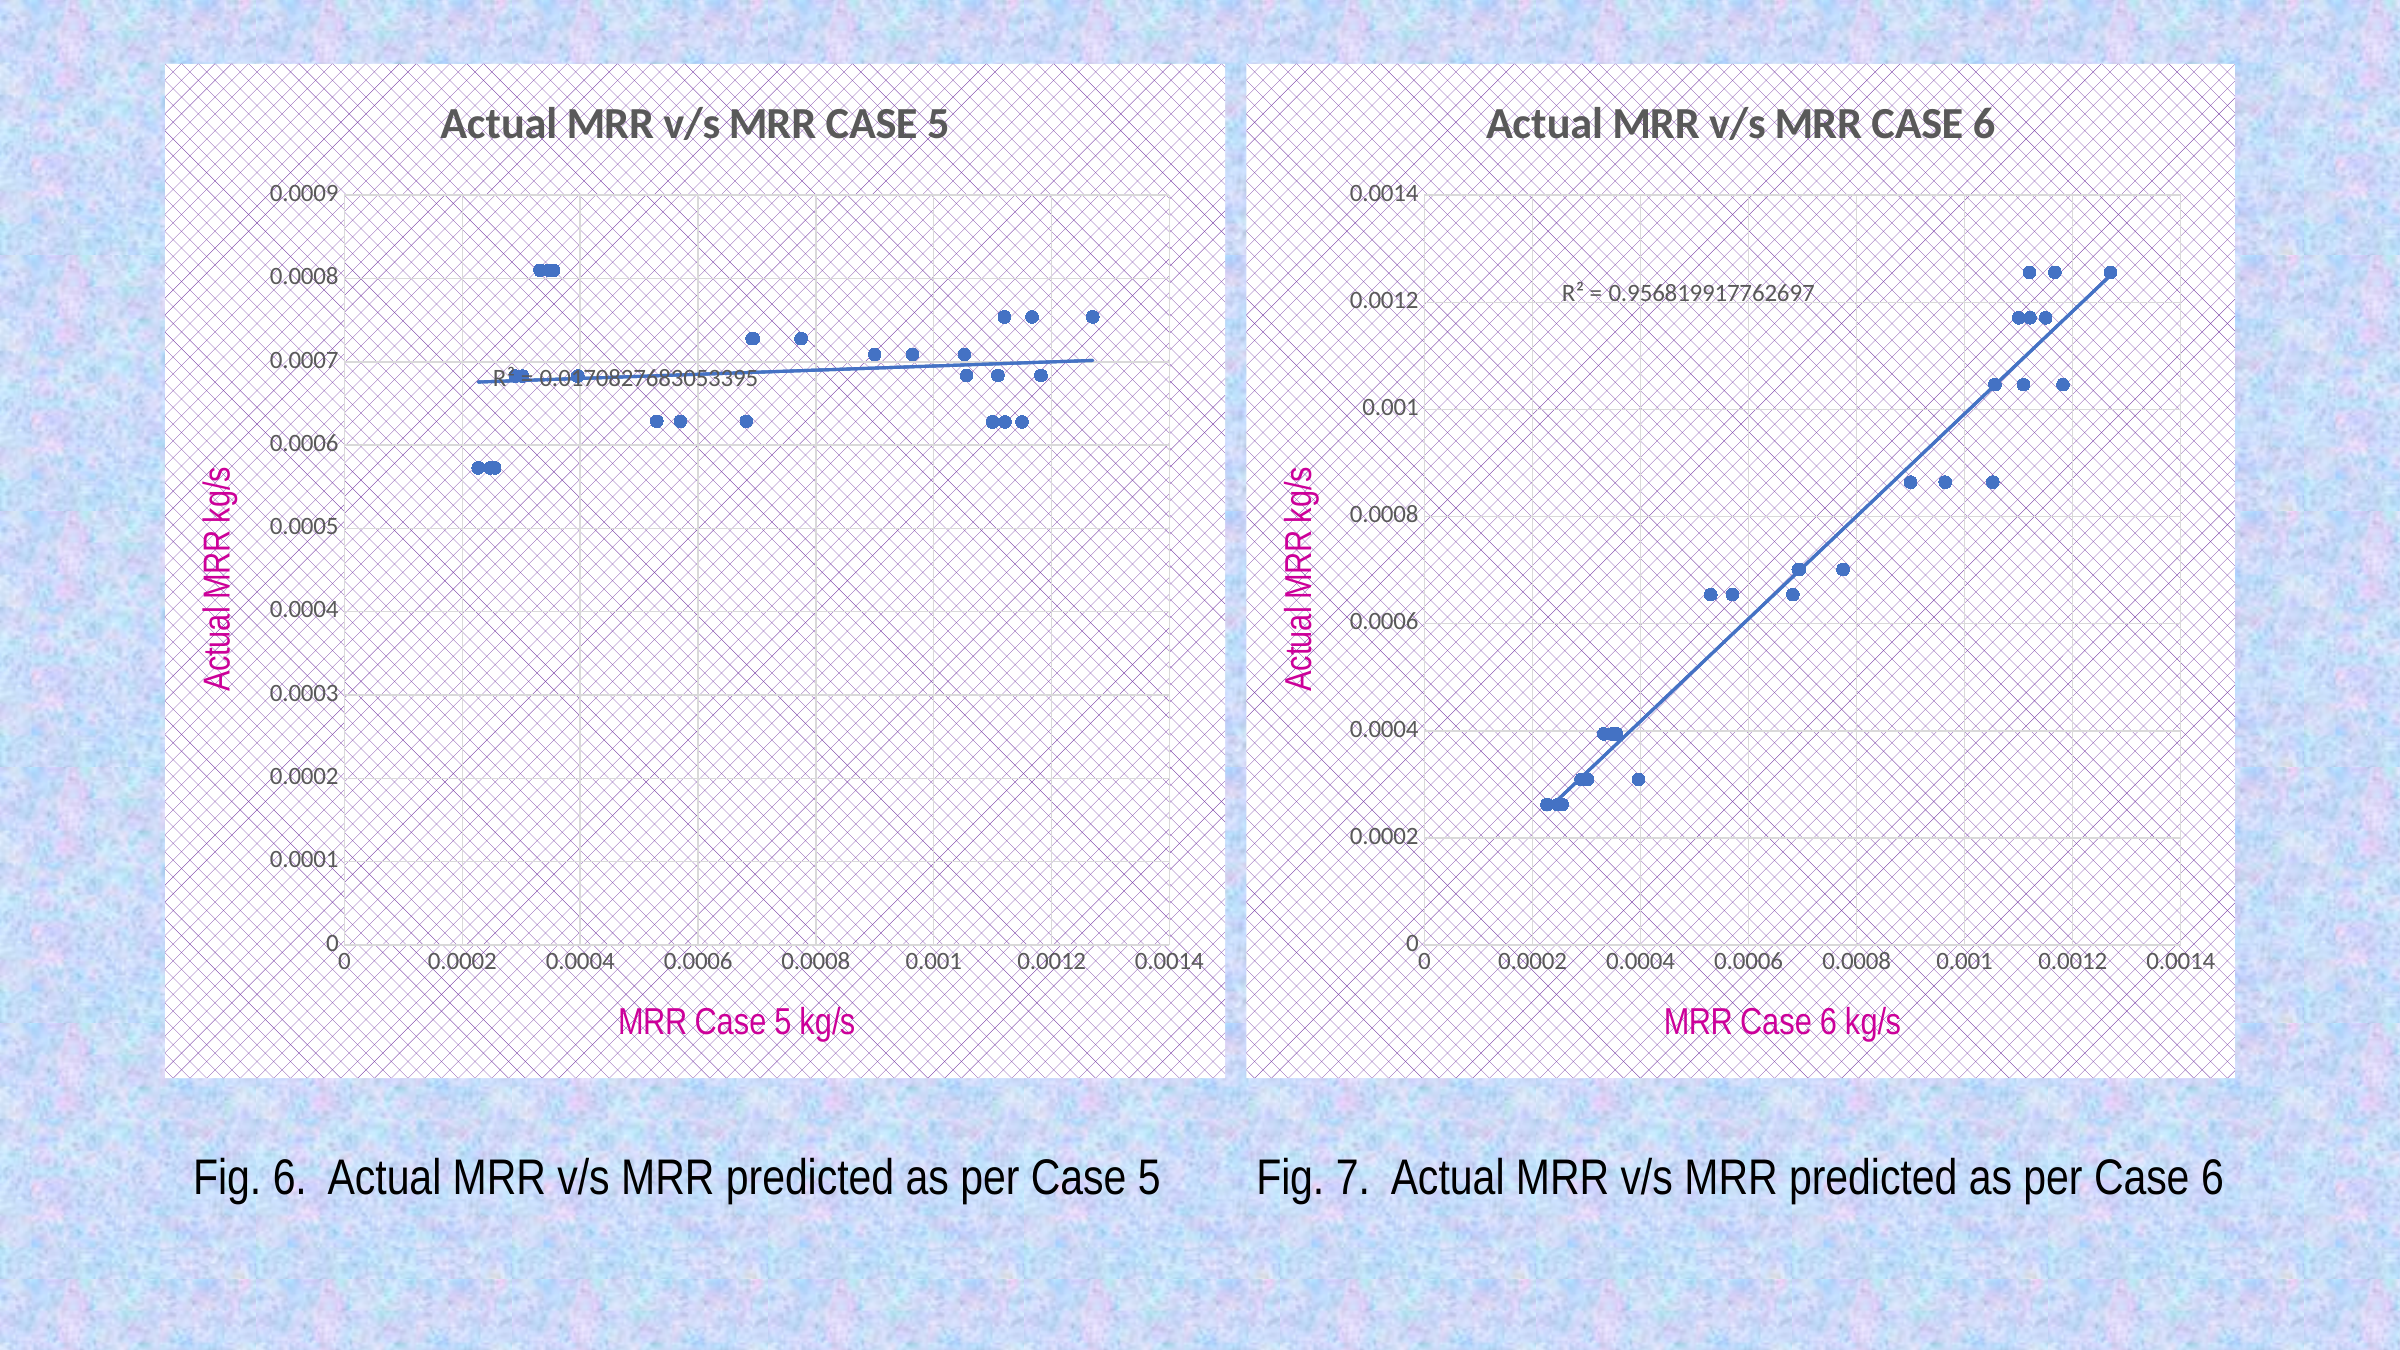

### Chart: Actual MRR v/s MRR CASE 5

| Category |  |
|---|---|

### Chart: Actual MRR v/s MRR CASE 6

| Category |  |
|---|---|
Fig. 6.  Actual MRR v/s MRR predicted as per Case 5
Fig. 7.  Actual MRR v/s MRR predicted as per Case 6